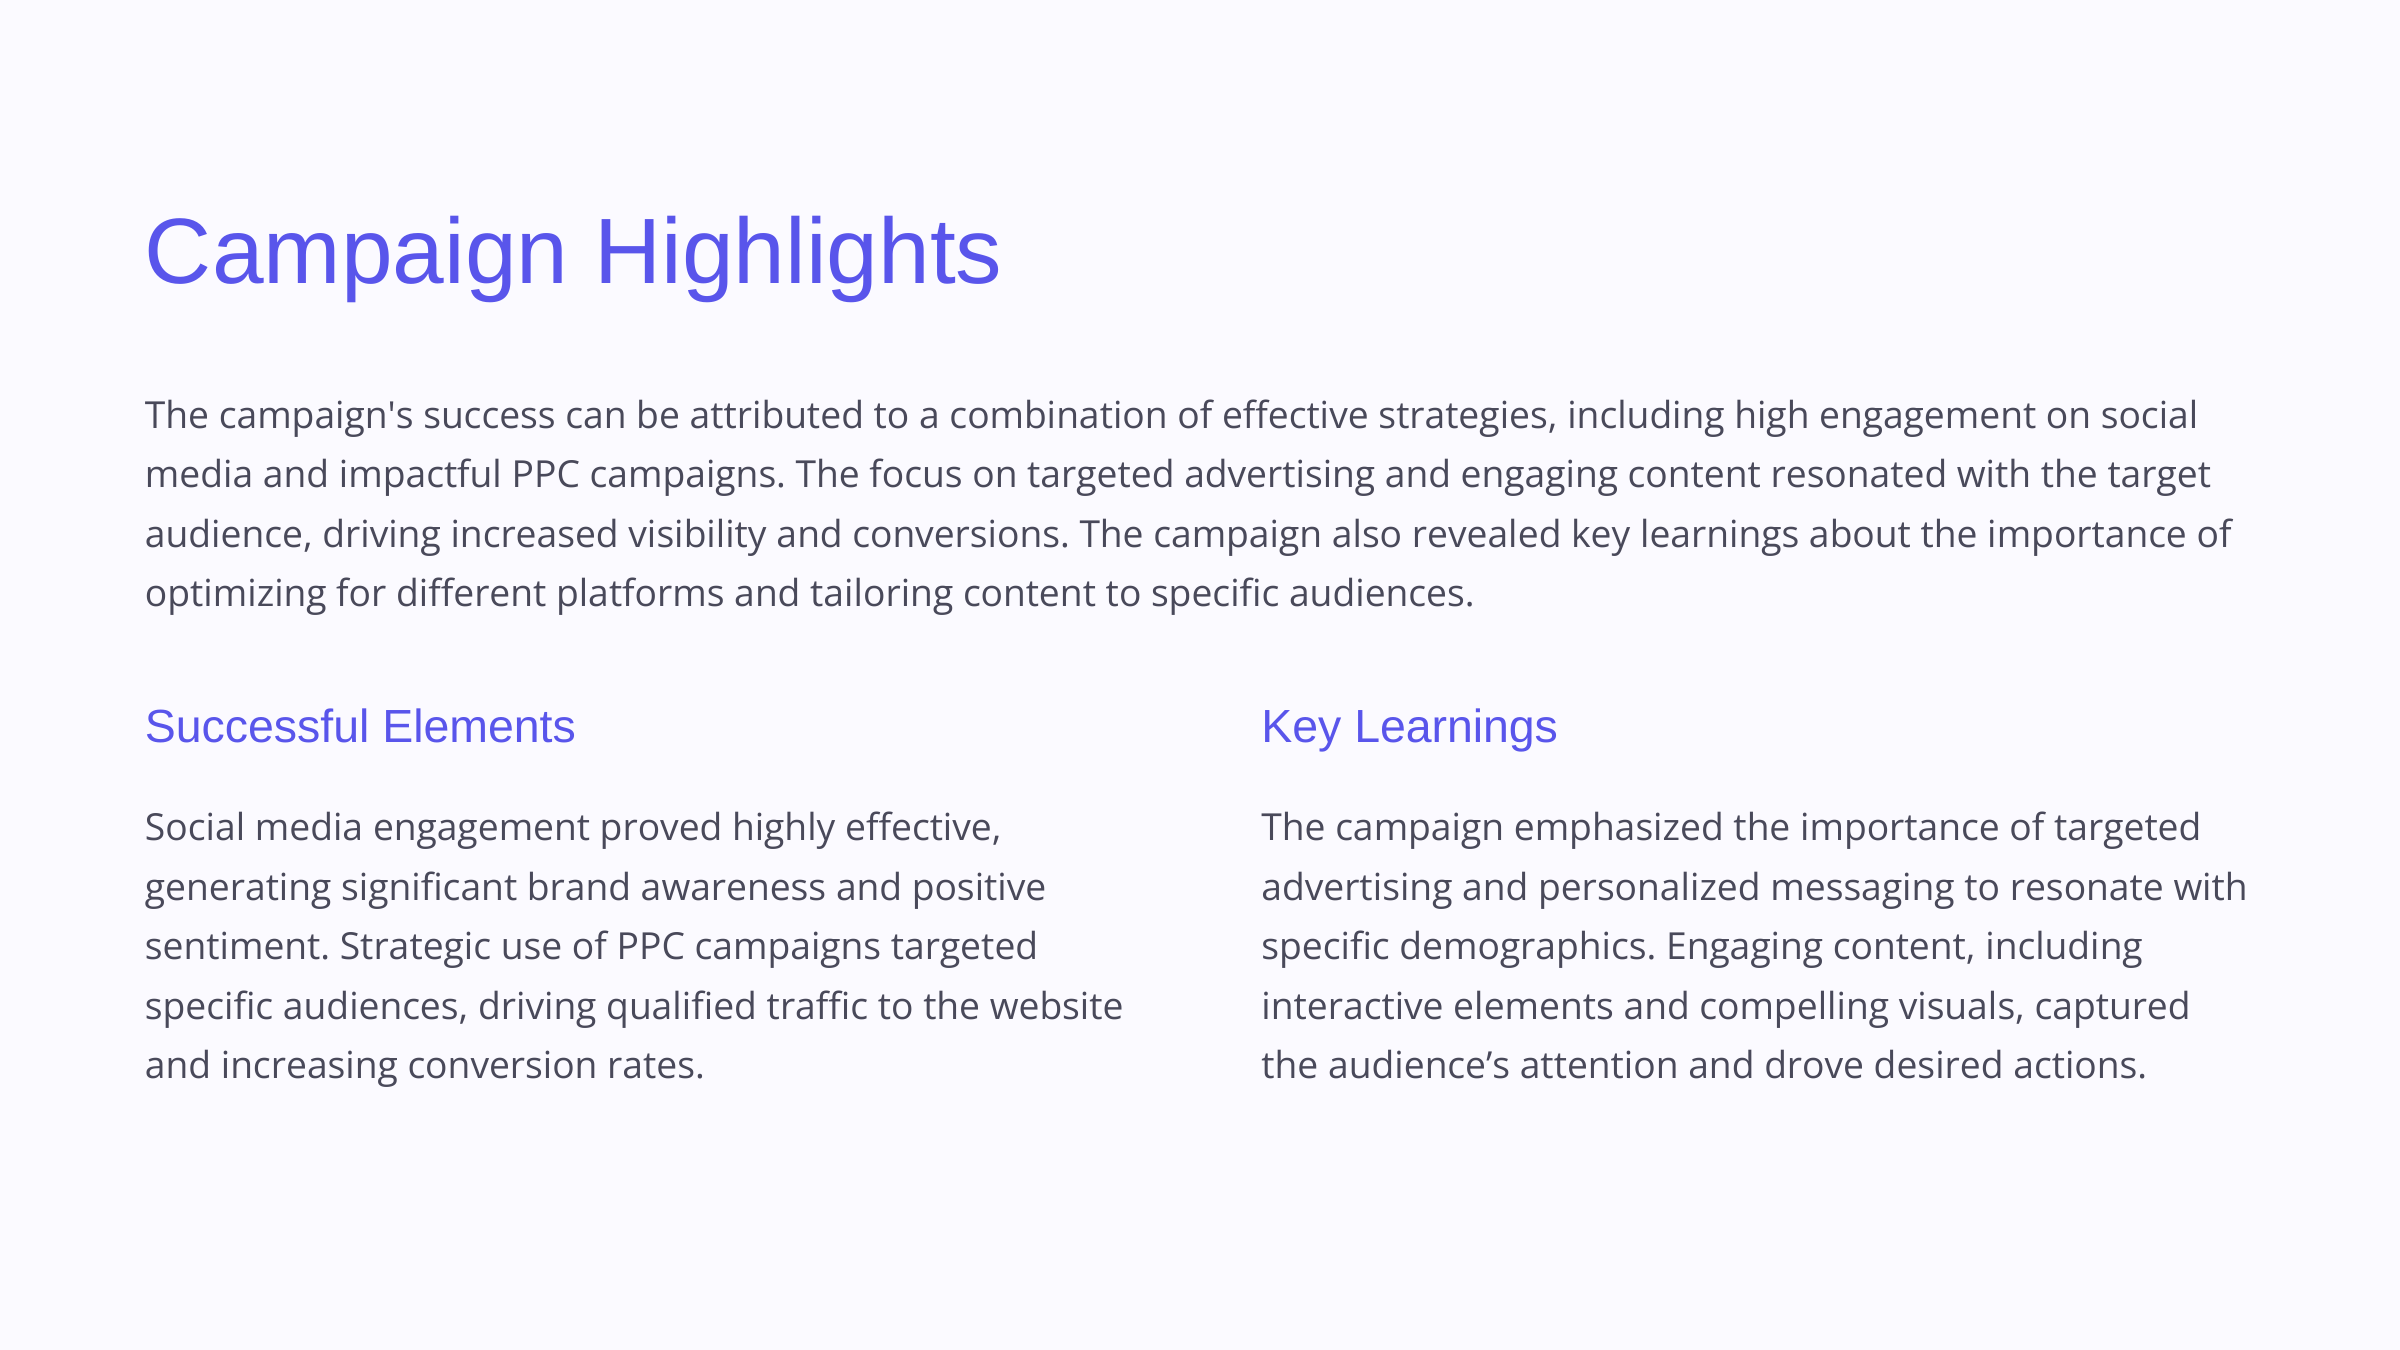

Campaign Highlights
The campaign's success can be attributed to a combination of effective strategies, including high engagement on social media and impactful PPC campaigns. The focus on targeted advertising and engaging content resonated with the target audience, driving increased visibility and conversions. The campaign also revealed key learnings about the importance of optimizing for different platforms and tailoring content to specific audiences.
Successful Elements
Key Learnings
Social media engagement proved highly effective, generating significant brand awareness and positive sentiment. Strategic use of PPC campaigns targeted specific audiences, driving qualified traffic to the website and increasing conversion rates.
The campaign emphasized the importance of targeted advertising and personalized messaging to resonate with specific demographics. Engaging content, including interactive elements and compelling visuals, captured the audience’s attention and drove desired actions.